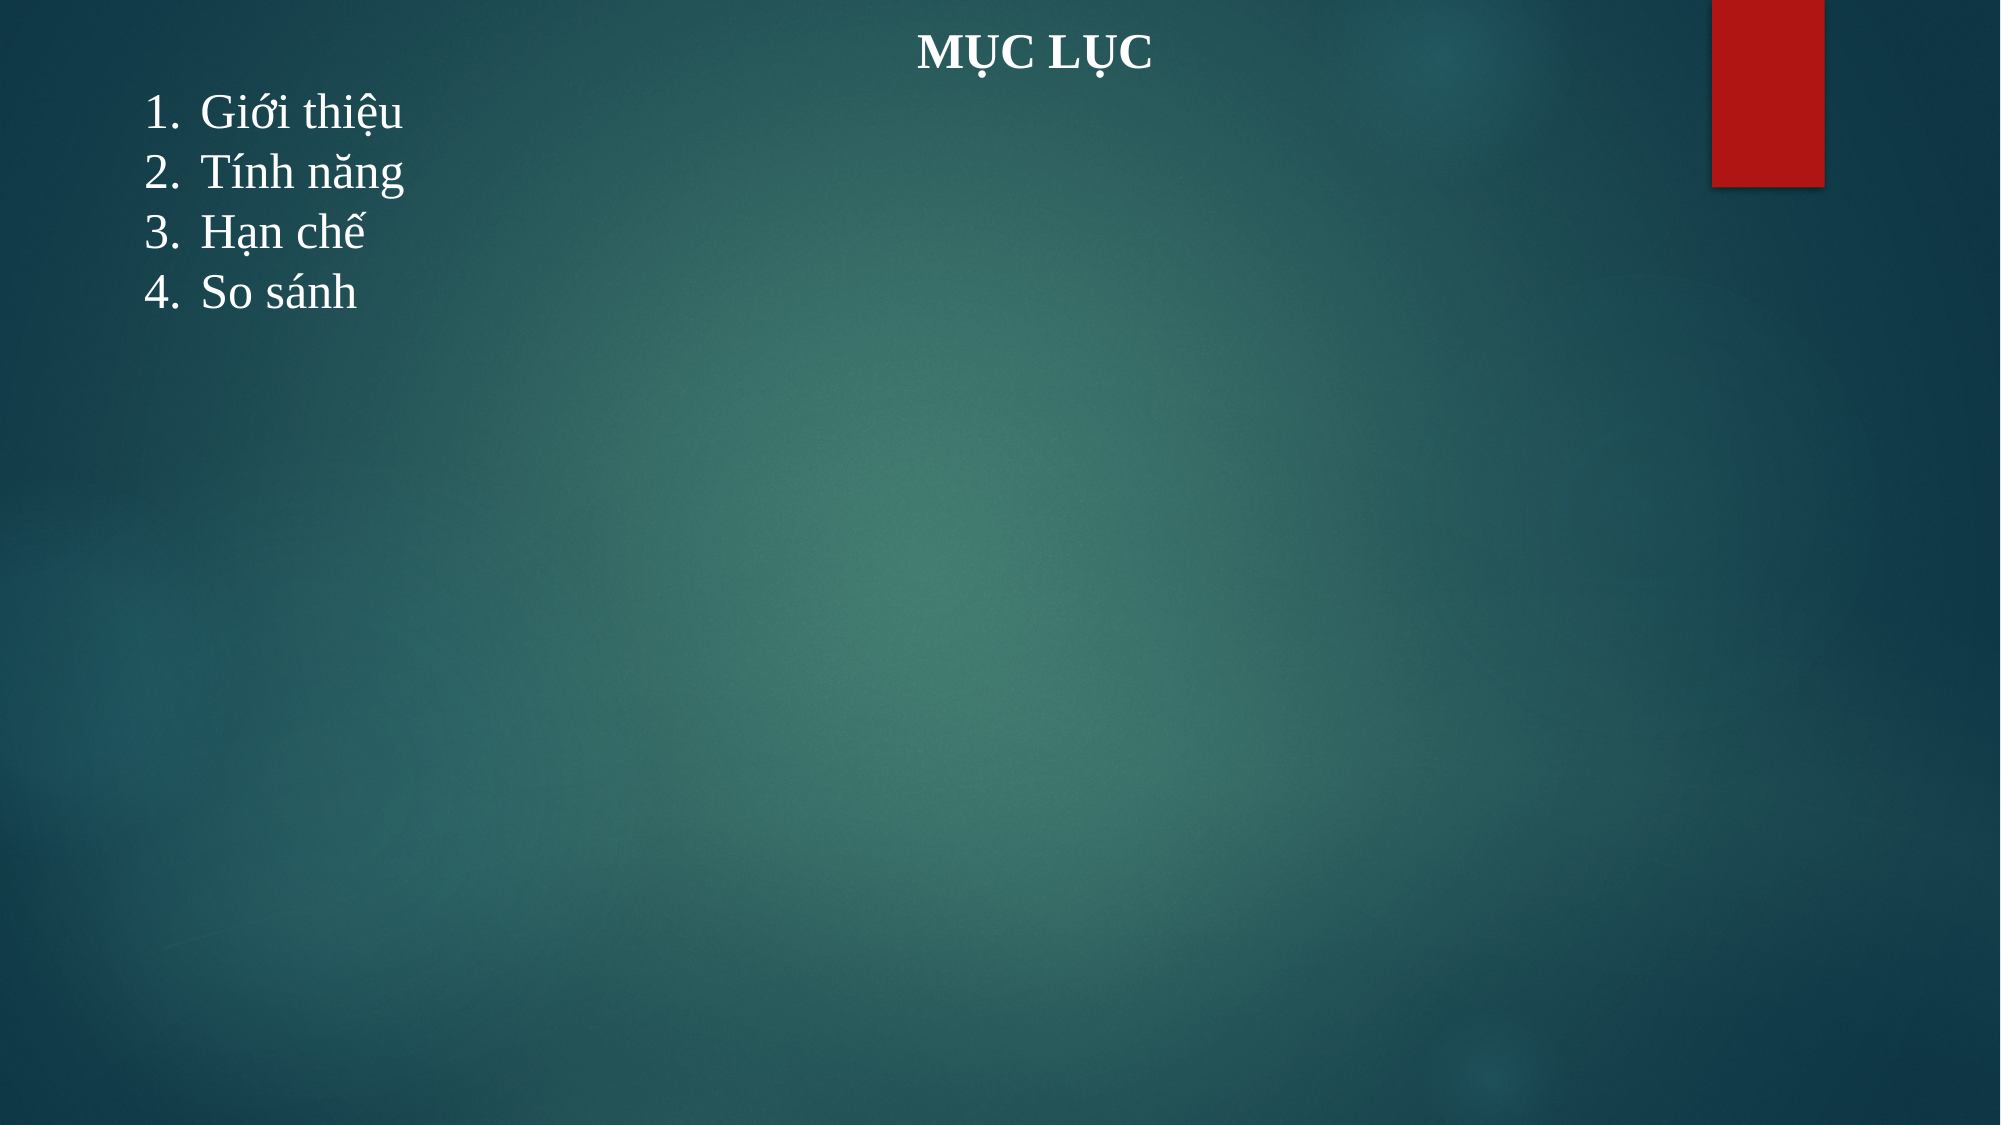

MỤC LỤC
Giới thiệu
Tính năng
Hạn chế
So sánh